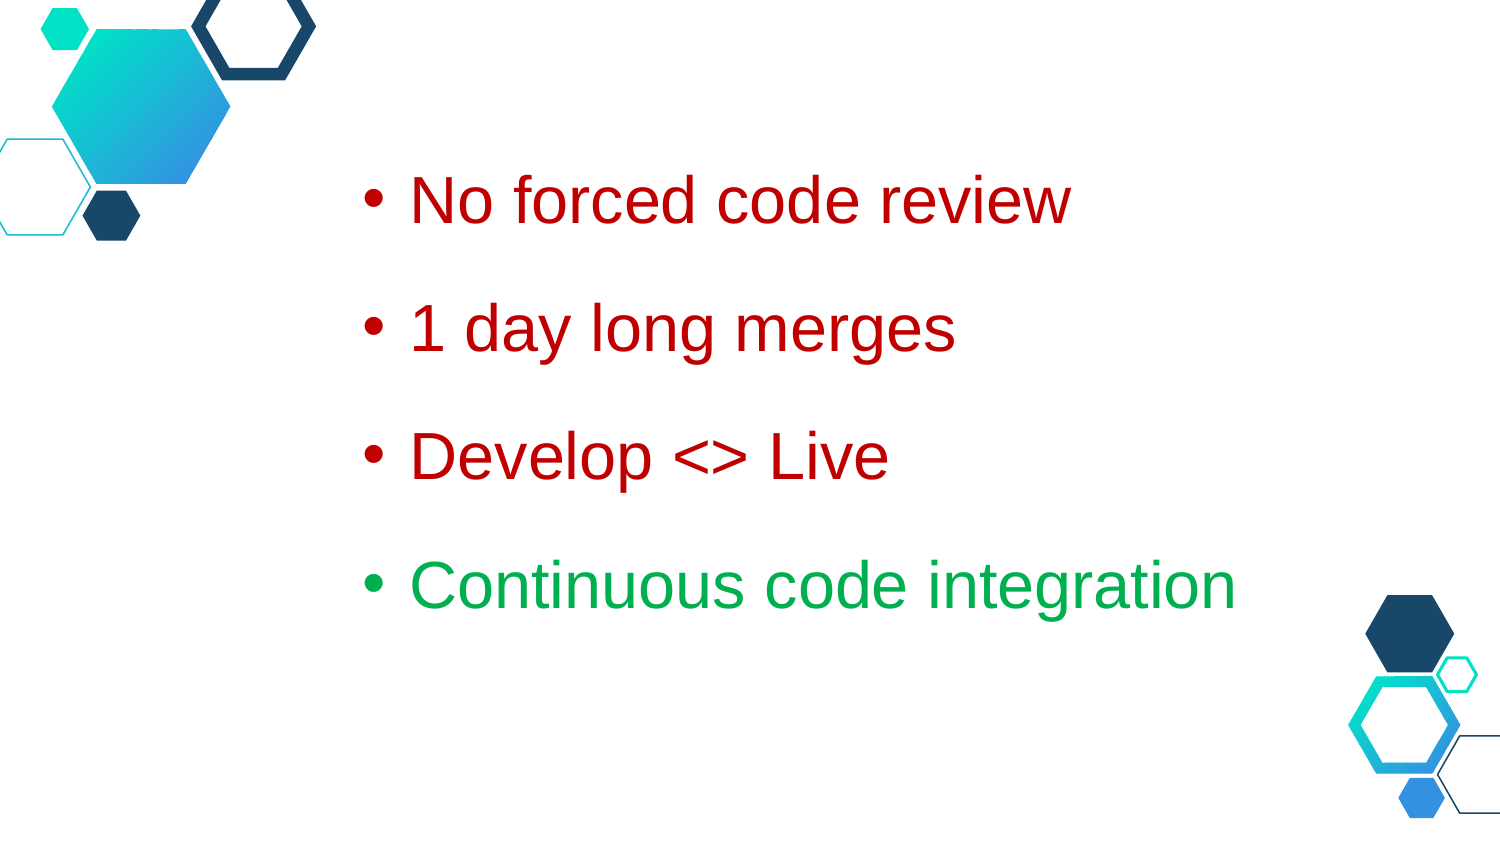

No forced code review
1 day long merges
Develop <> Live

Continuous code integration